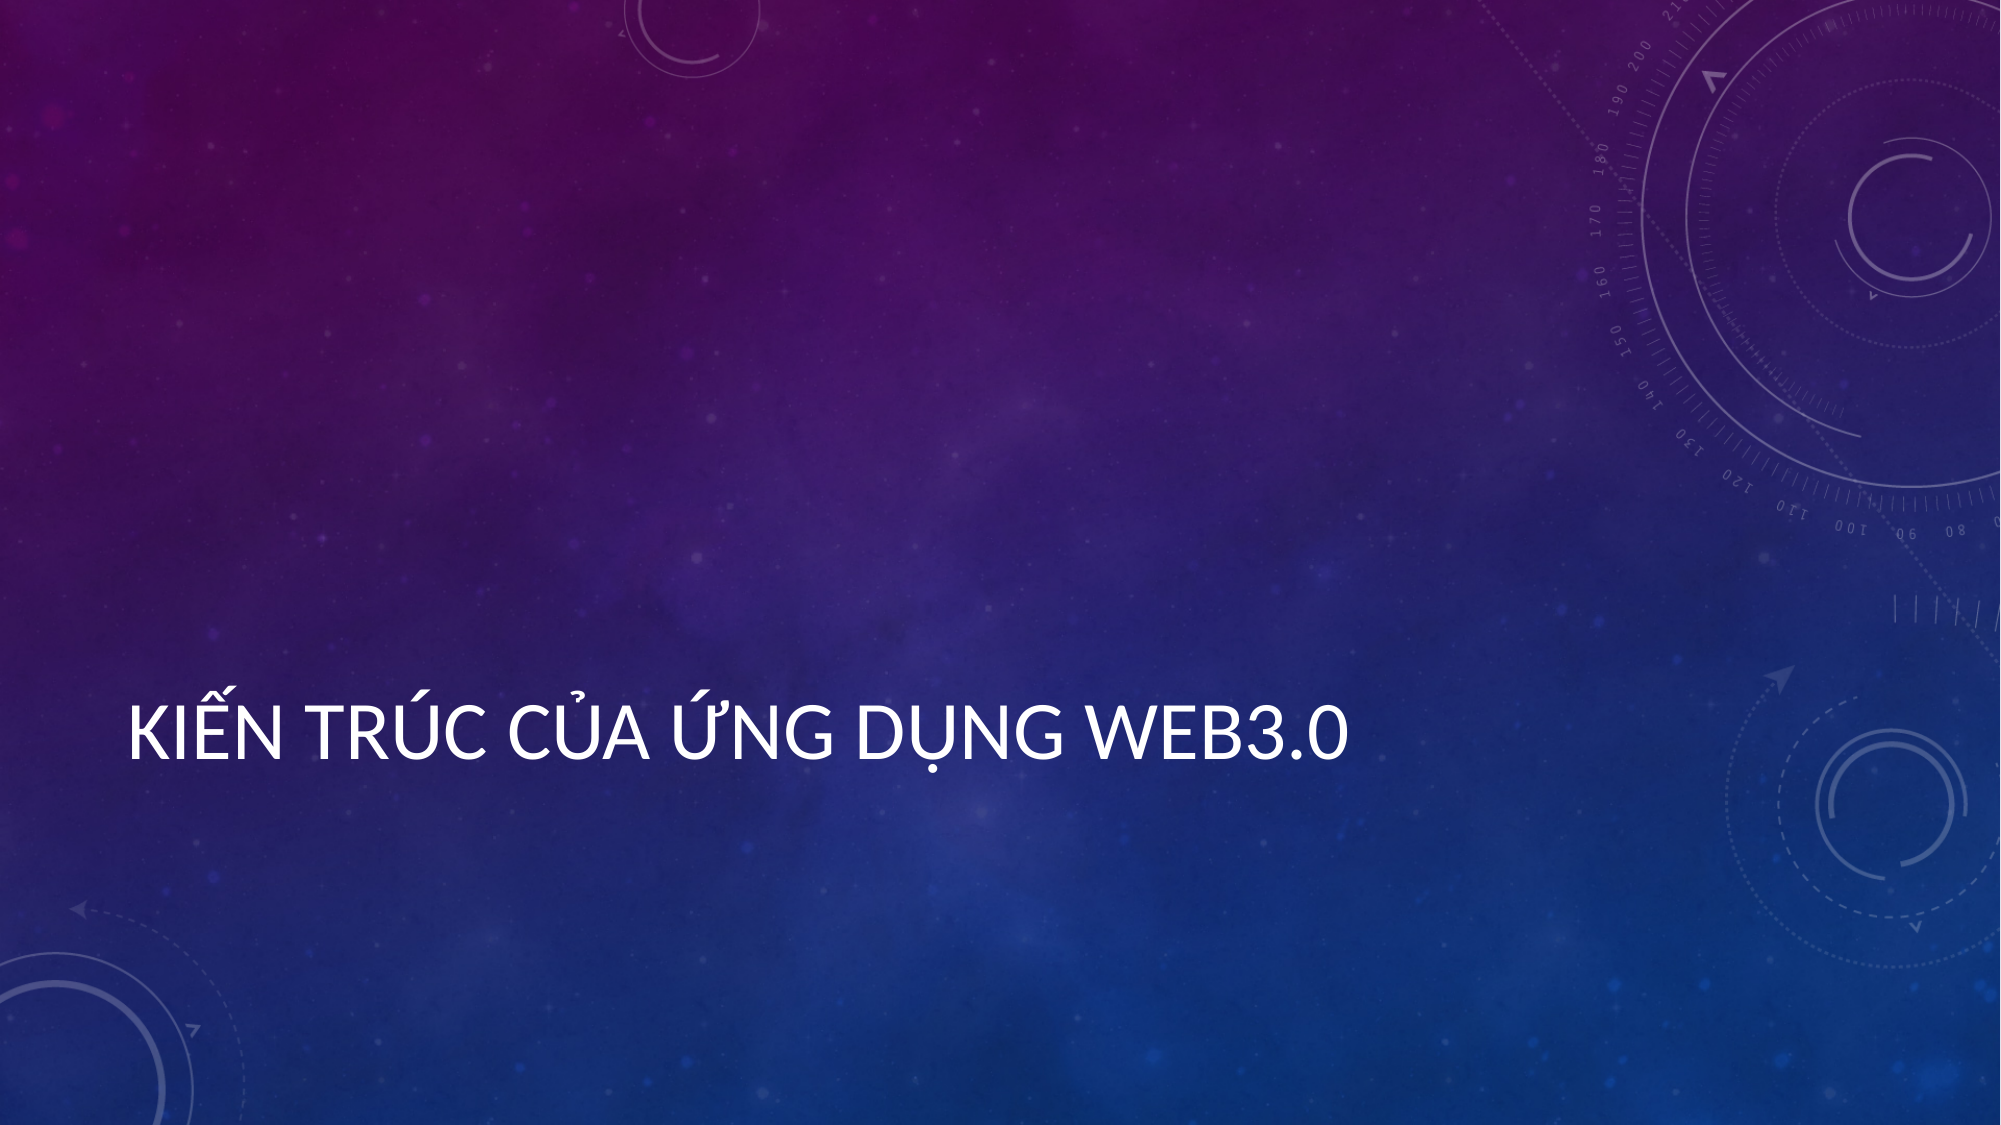

# Kiến trúc của ứng dụng web3.0